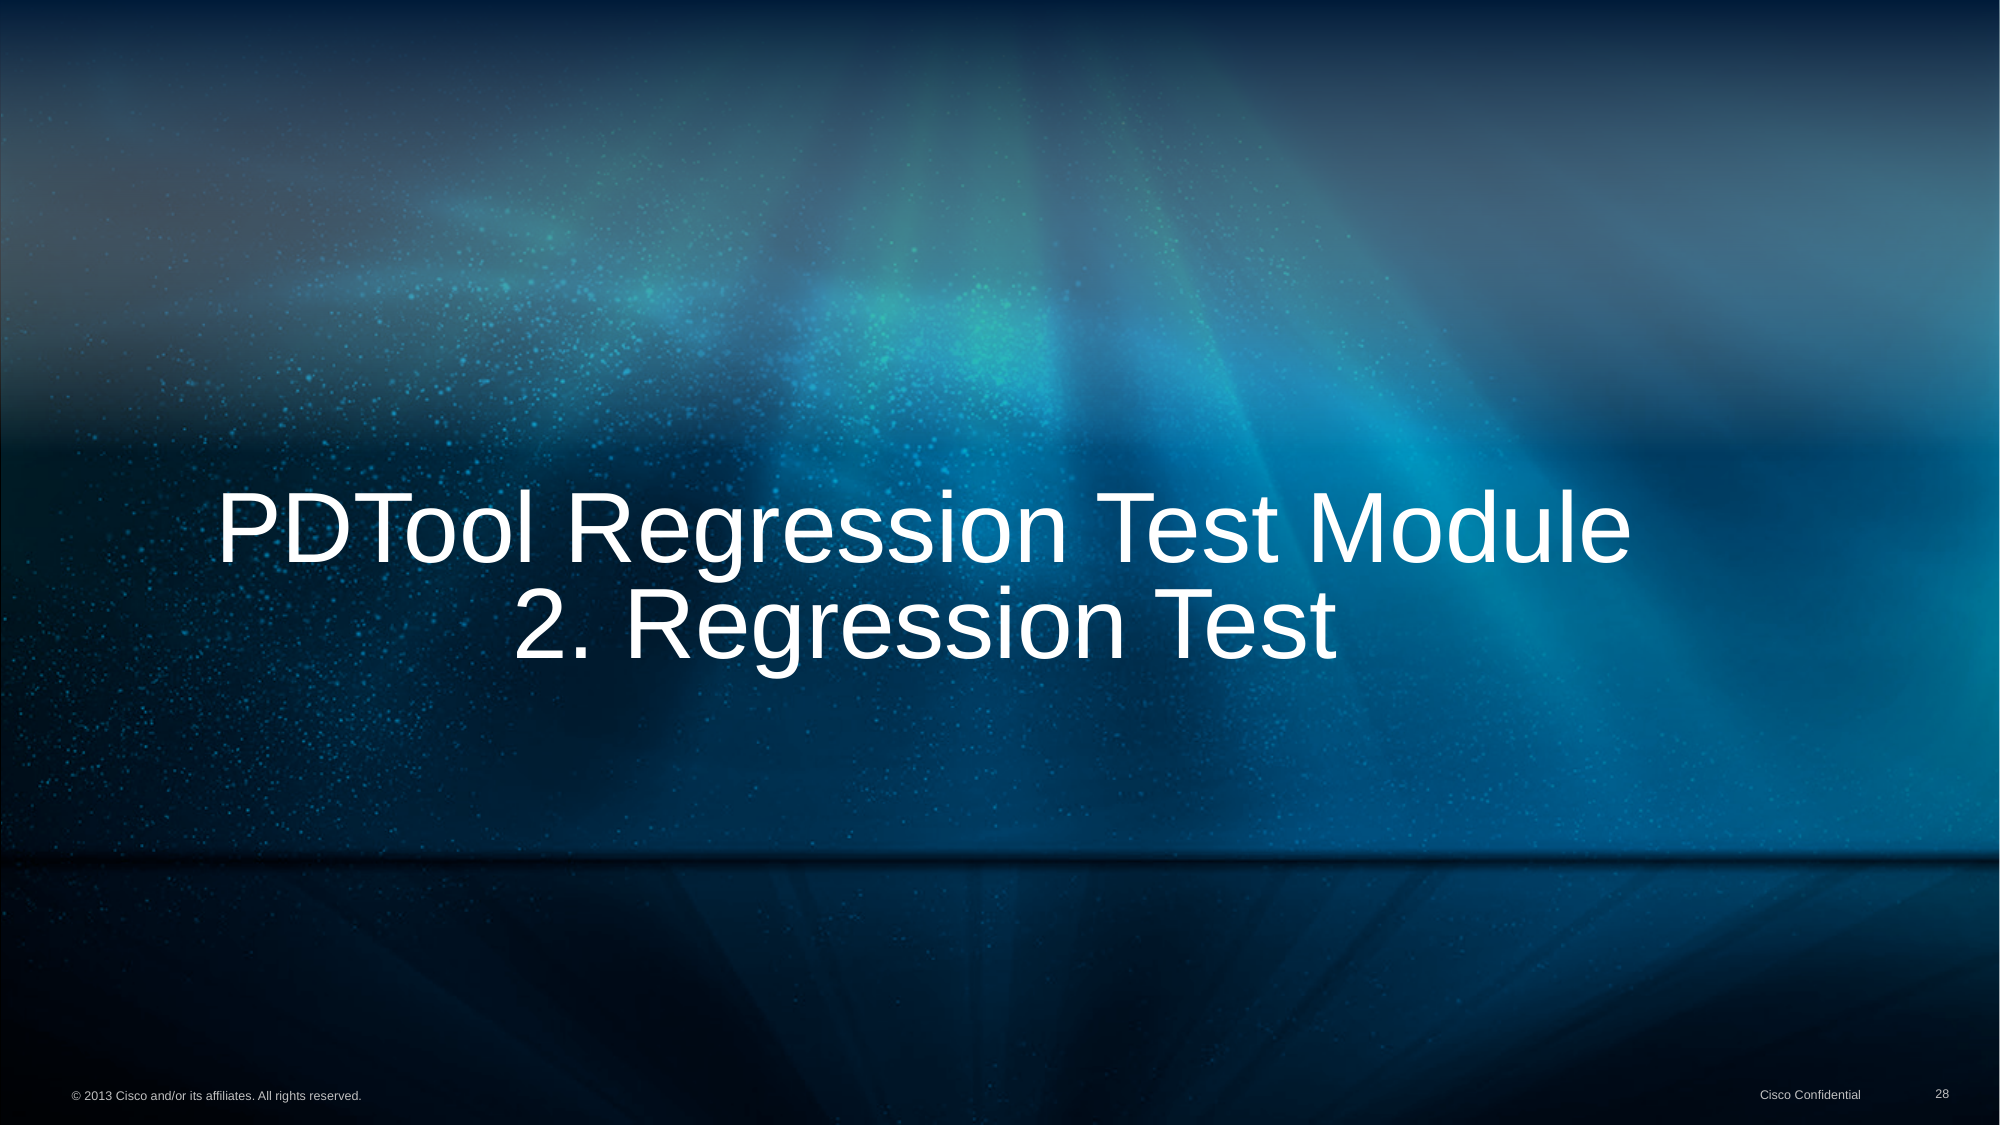

# PDTool Regression Test Module 2. Regression Test